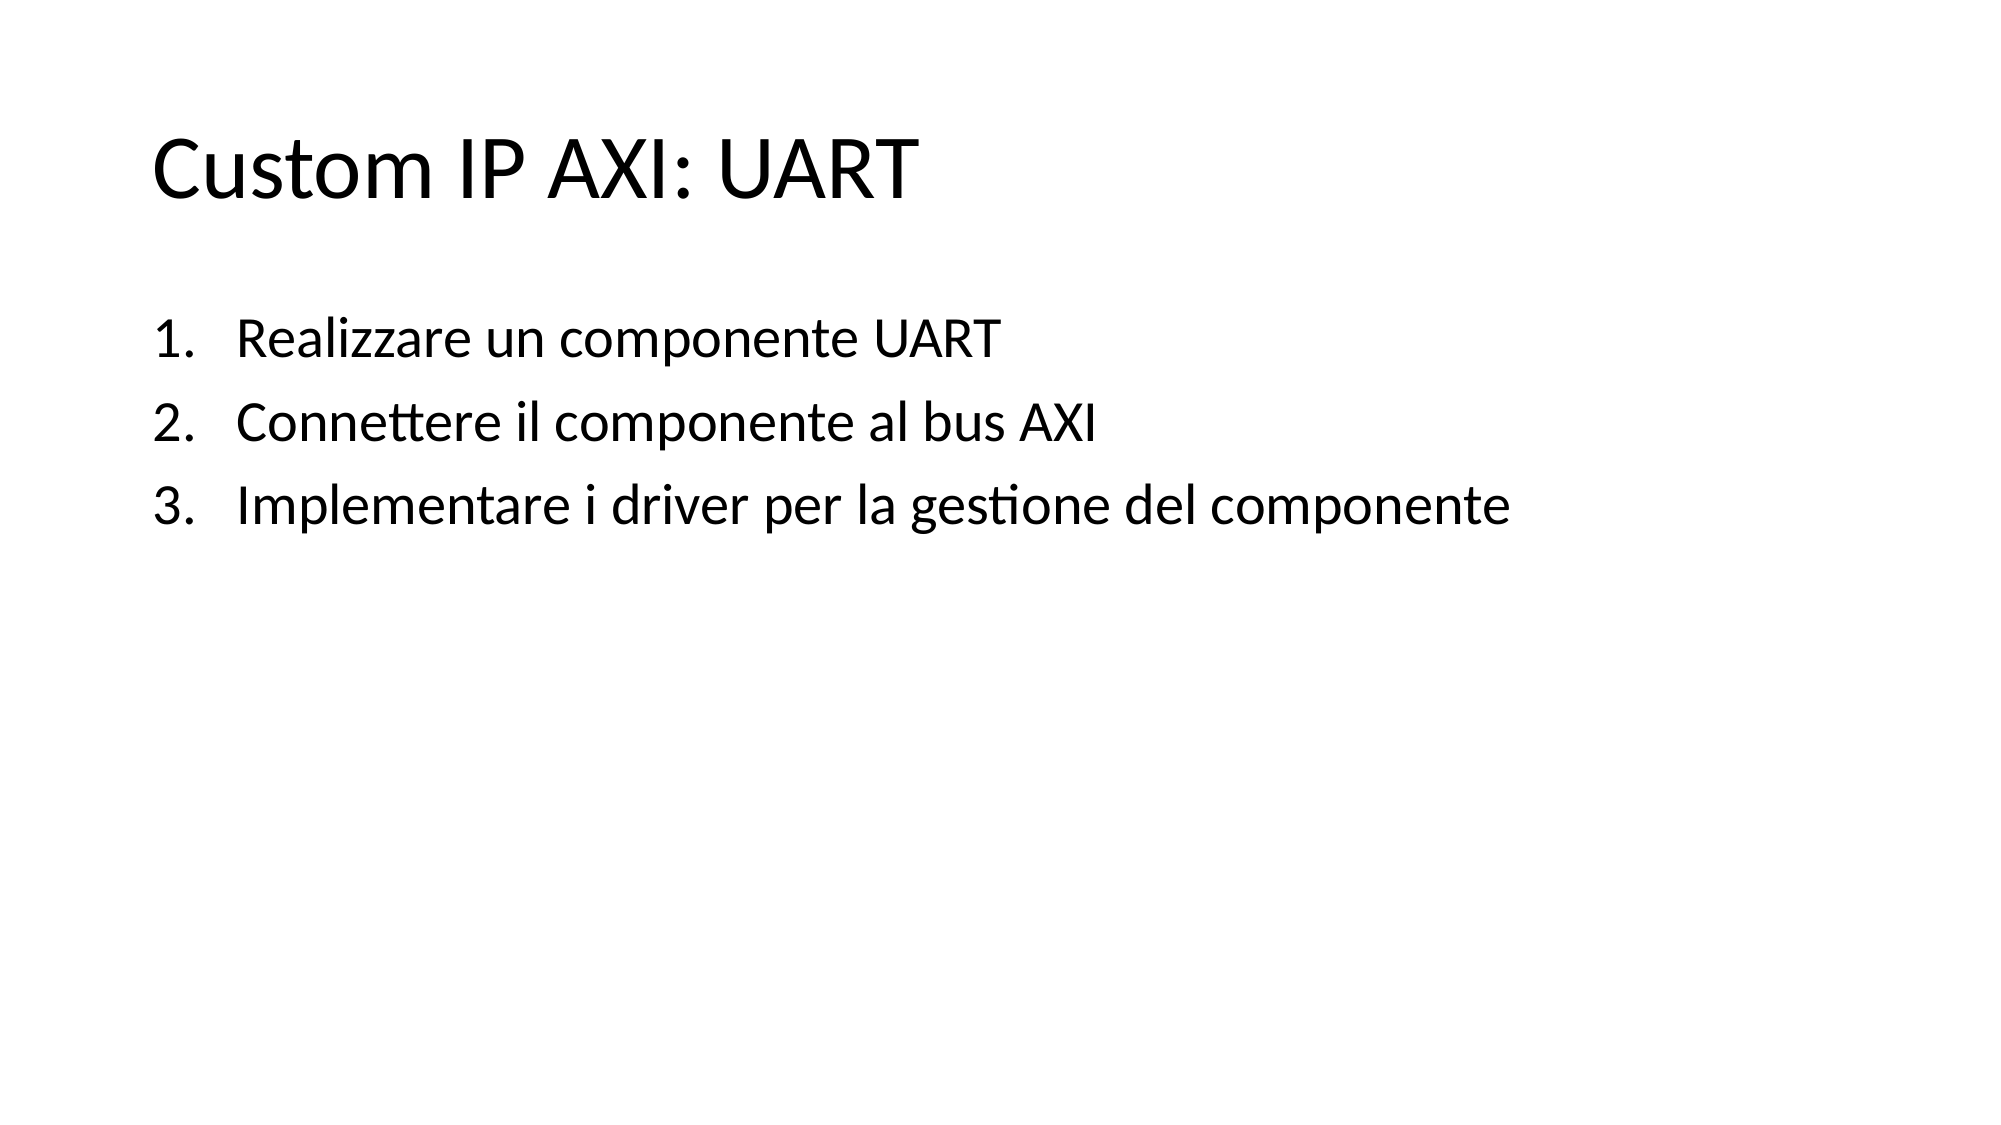

# Custom IP AXI: UART
Realizzare un componente UART
Connettere il componente al bus AXI
Implementare i driver per la gestione del componente